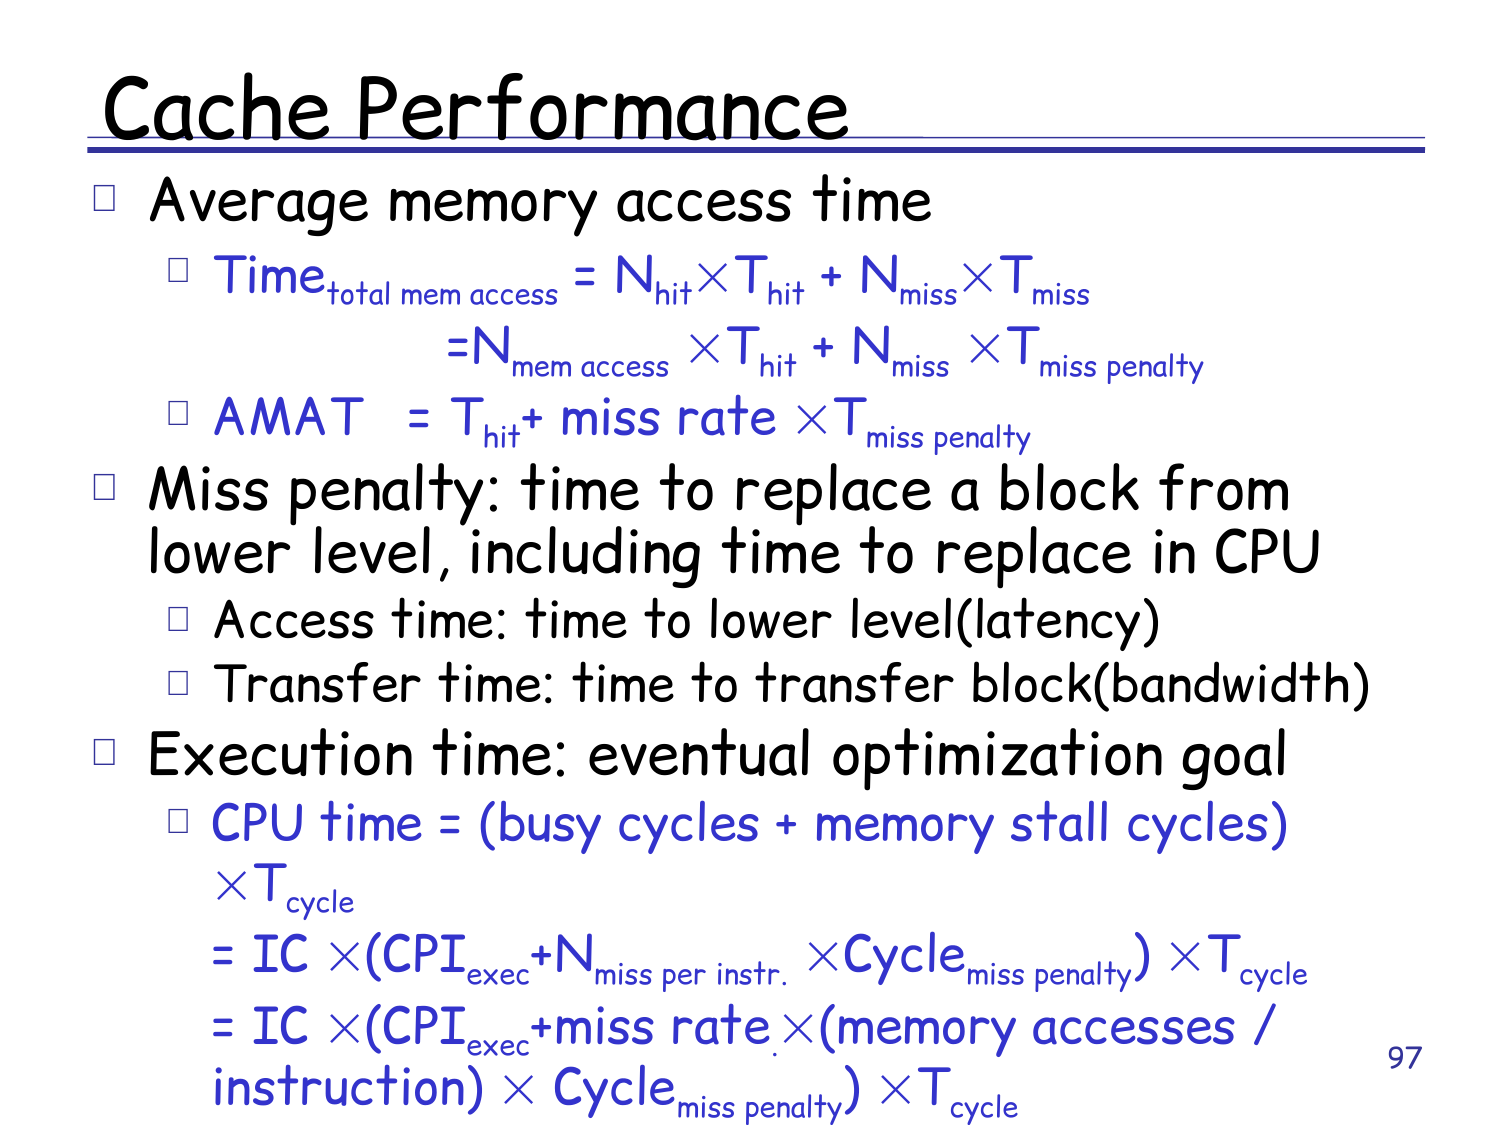

# Cache Performance
Average memory access time
Timetotal mem access = Nhit×Thit + Nmiss×Tmiss
			=Nmem access ×Thit + Nmiss ×Tmiss penalty
AMAT   = Thit+ miss rate ×Tmiss penalty
Miss penalty: time to replace a block from lower level, including time to replace in CPU
Access time: time to lower level(latency)
Transfer time: time to transfer block(bandwidth)
Execution time: eventual optimization goal
CPU time = (busy cycles + memory stall cycles) ×Tcycle
	= IC ×(CPIexec+Nmiss per instr. ×Cyclemiss penalty) ×Tcycle
	= IC ×(CPIexec+miss rate.×(memory accesses / instruction) × Cyclemiss penalty) ×Tcycle
97